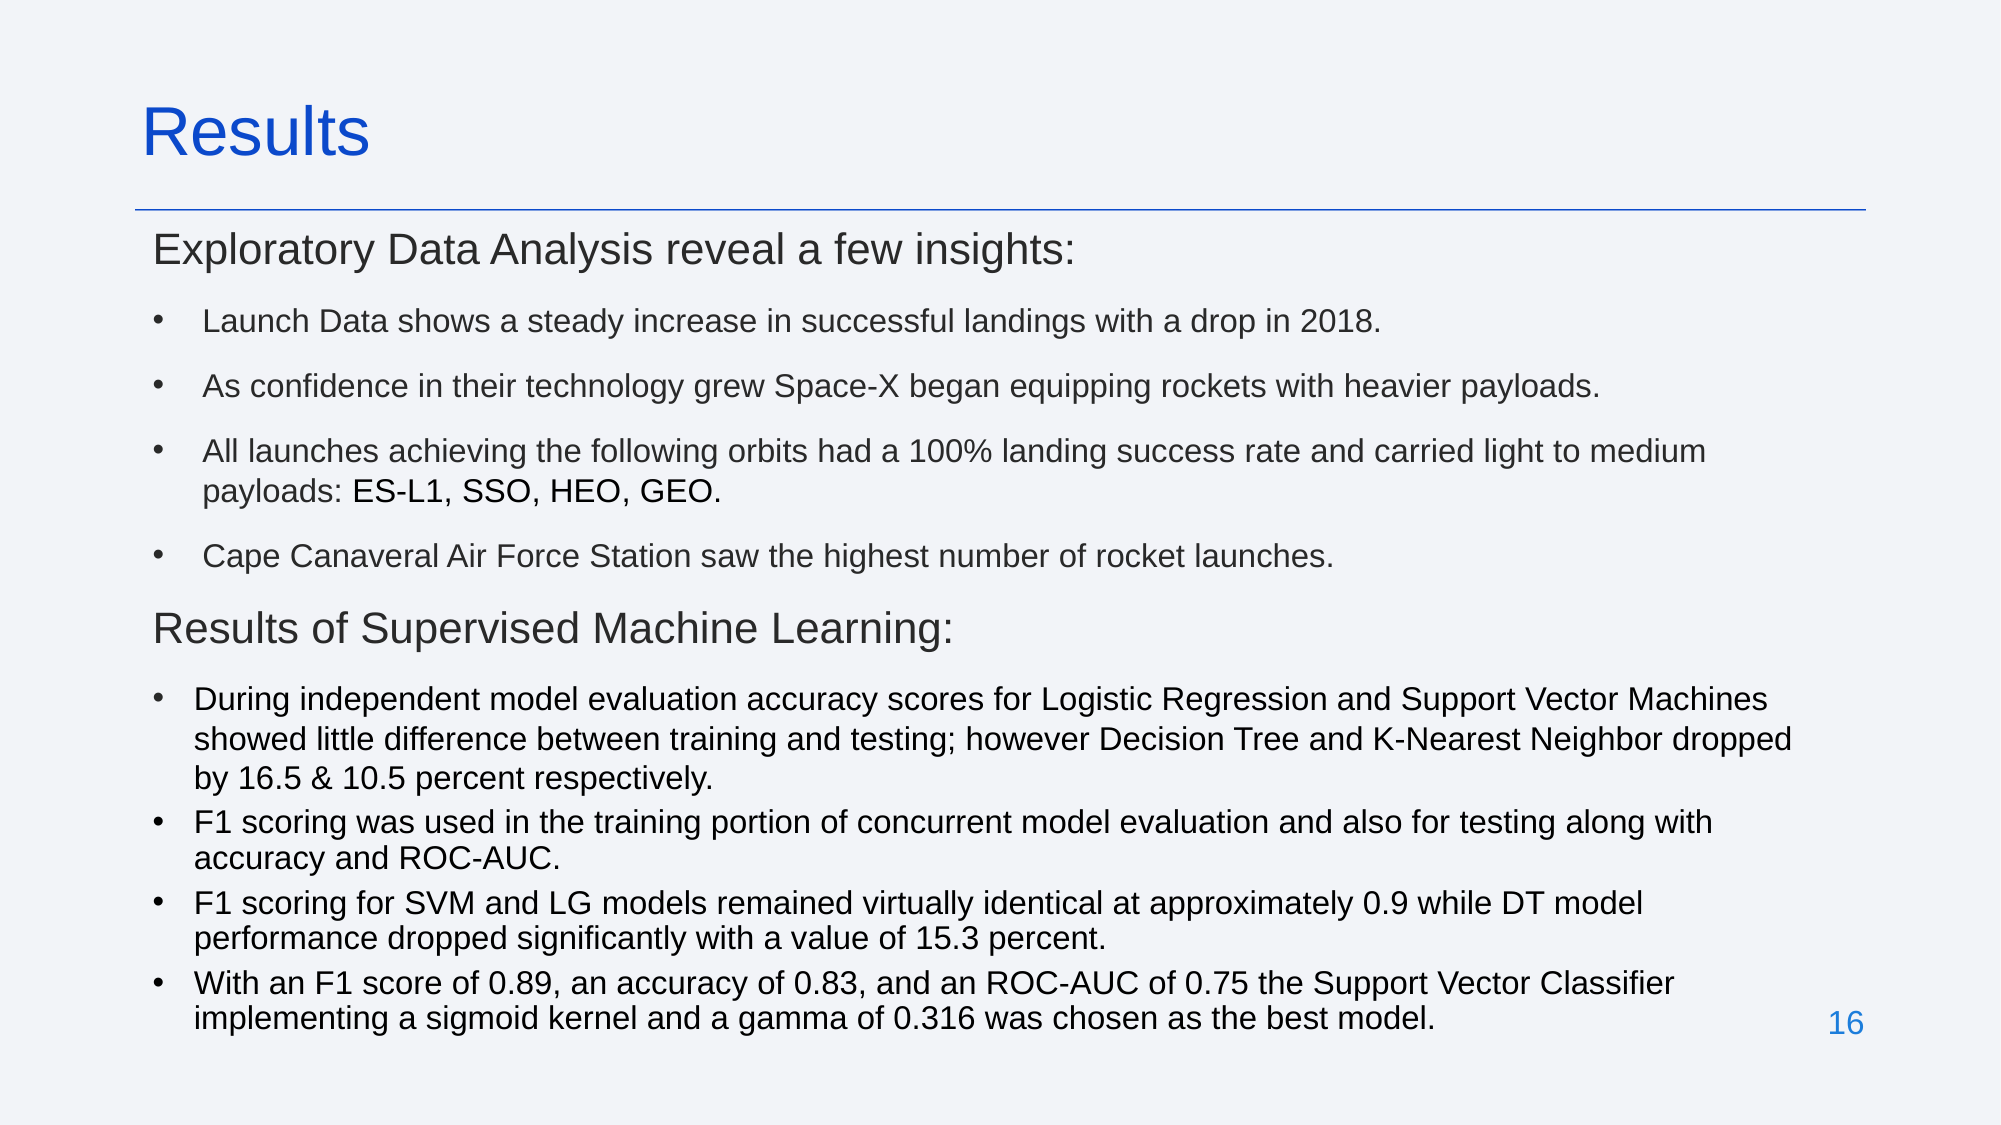

Results
Exploratory Data Analysis reveal a few insights:
Launch Data shows a steady increase in successful landings with a drop in 2018.
As confidence in their technology grew Space-X began equipping rockets with heavier payloads.
All launches achieving the following orbits had a 100% landing success rate and carried light to medium payloads: ES-L1, SSO, HEO, GEO.
Cape Canaveral Air Force Station saw the highest number of rocket launches.
Results of Supervised Machine Learning:
During independent model evaluation accuracy scores for Logistic Regression and Support Vector Machines showed little difference between training and testing; however Decision Tree and K-Nearest Neighbor dropped by 16.5 & 10.5 percent respectively.
F1 scoring was used in the training portion of concurrent model evaluation and also for testing along with accuracy and ROC-AUC.
F1 scoring for SVM and LG models remained virtually identical at approximately 0.9 while DT model performance dropped significantly with a value of 15.3 percent.
With an F1 score of 0.89, an accuracy of 0.83, and an ROC-AUC of 0.75 the Support Vector Classifier implementing a sigmoid kernel and a gamma of 0.316 was chosen as the best model.

16